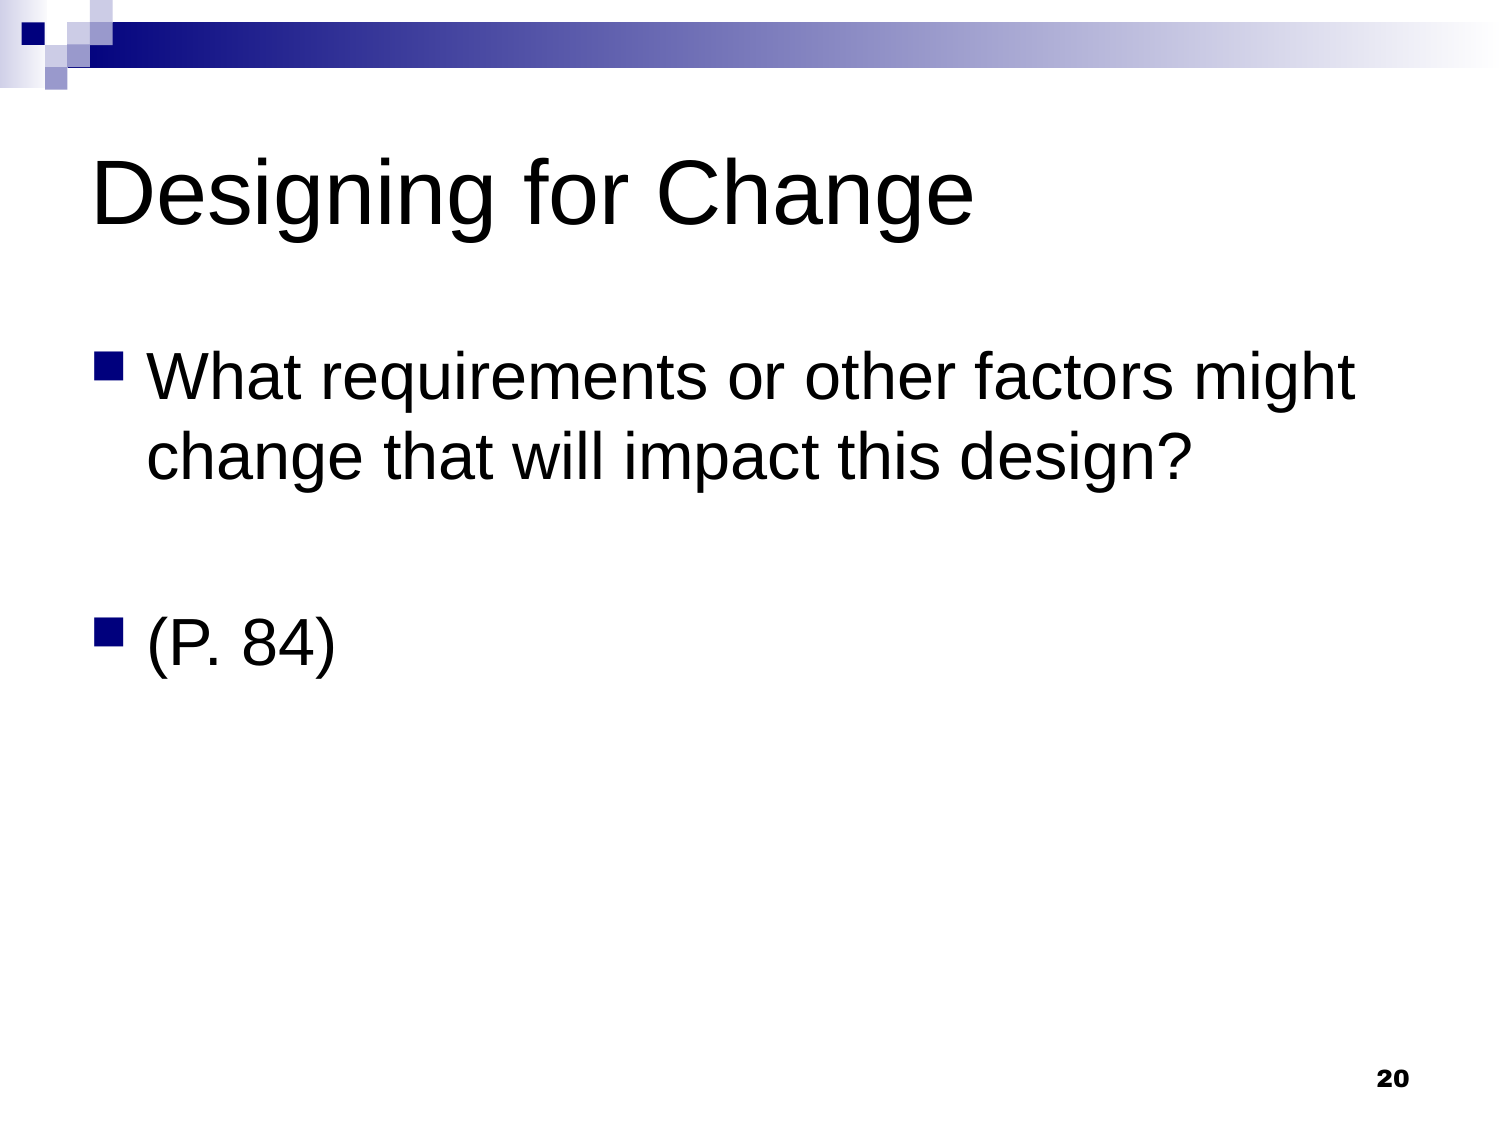

# Designing for Change
What requirements or other factors might change that will impact this design?

(P. 84)
20